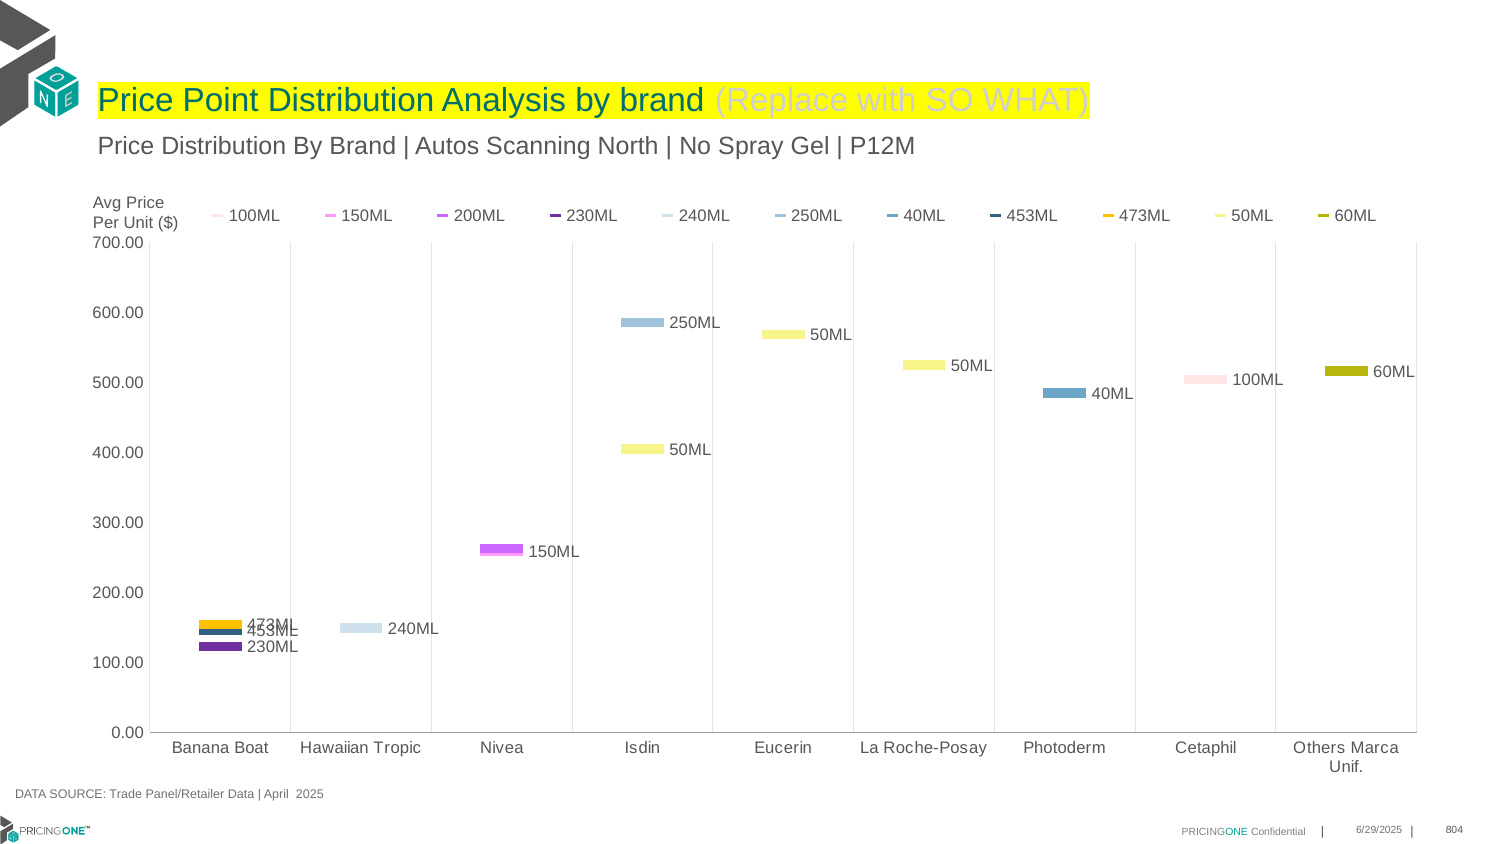

# Price Point Distribution Analysis by brand (Replace with SO WHAT)
Price Distribution By Brand | Autos Scanning North | No Spray Gel | P12M

### Chart

| Category | 100ML | 150ML | 200ML | 230ML | 240ML | 250ML | 40ML | 453ML | 473ML | 50ML | 60ML |
|---|---|---|---|---|---|---|---|---|---|---|---|
| Banana Boat | None | None | None | 122.976 | None | None | None | 145.4806 | 154.3862 | None | None |
| Hawaiian Tropic | None | None | None | None | 148.7473 | None | None | None | None | None | None |
| Nivea | None | 257.7813 | 262.4125 | None | None | None | None | None | None | None | None |
| Isdin | None | None | None | None | None | 585.0087 | None | None | None | 404.4346 | None |
| Eucerin | None | None | None | None | None | None | None | None | None | 567.9441 | None |
| La Roche-Posay | None | None | None | None | None | None | None | None | None | 524.2555 | None |
| Photoderm | None | None | None | None | None | None | 484.1768 | None | None | None | None |
| Cetaphil | 503.7749 | None | None | None | None | None | None | None | None | None | None |
| Others Marca Unif. | None | None | None | None | None | None | None | None | None | None | 515.7332 |
Avg Price
Per Unit ($)
DATA SOURCE: Trade Panel/Retailer Data | April  2025
6/29/2025
804